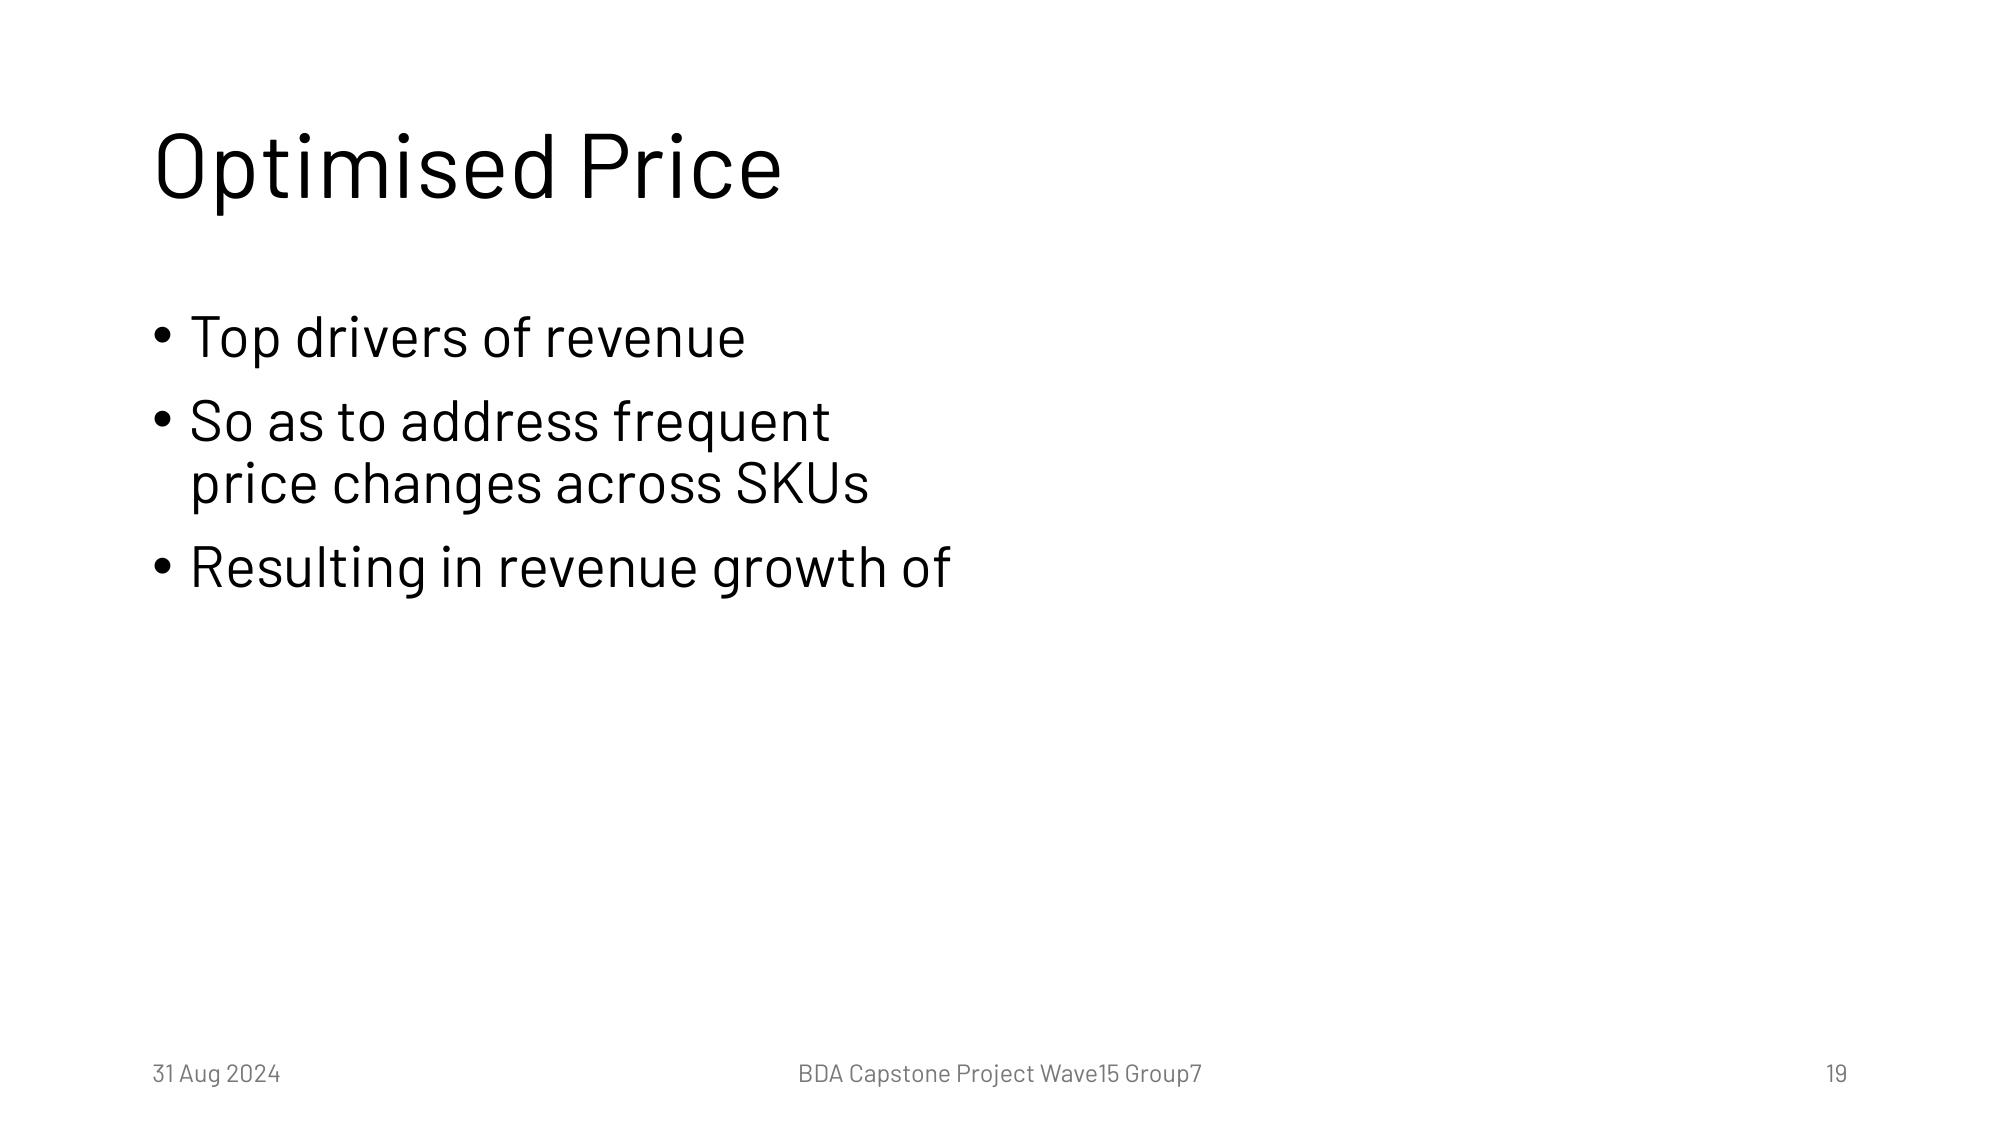

# Optimised Price
Top drivers of revenue
So as to address frequent price changes across SKUs
Resulting in revenue growth of

31 Aug 2024
BDA Capstone Project Wave15 Group7
19